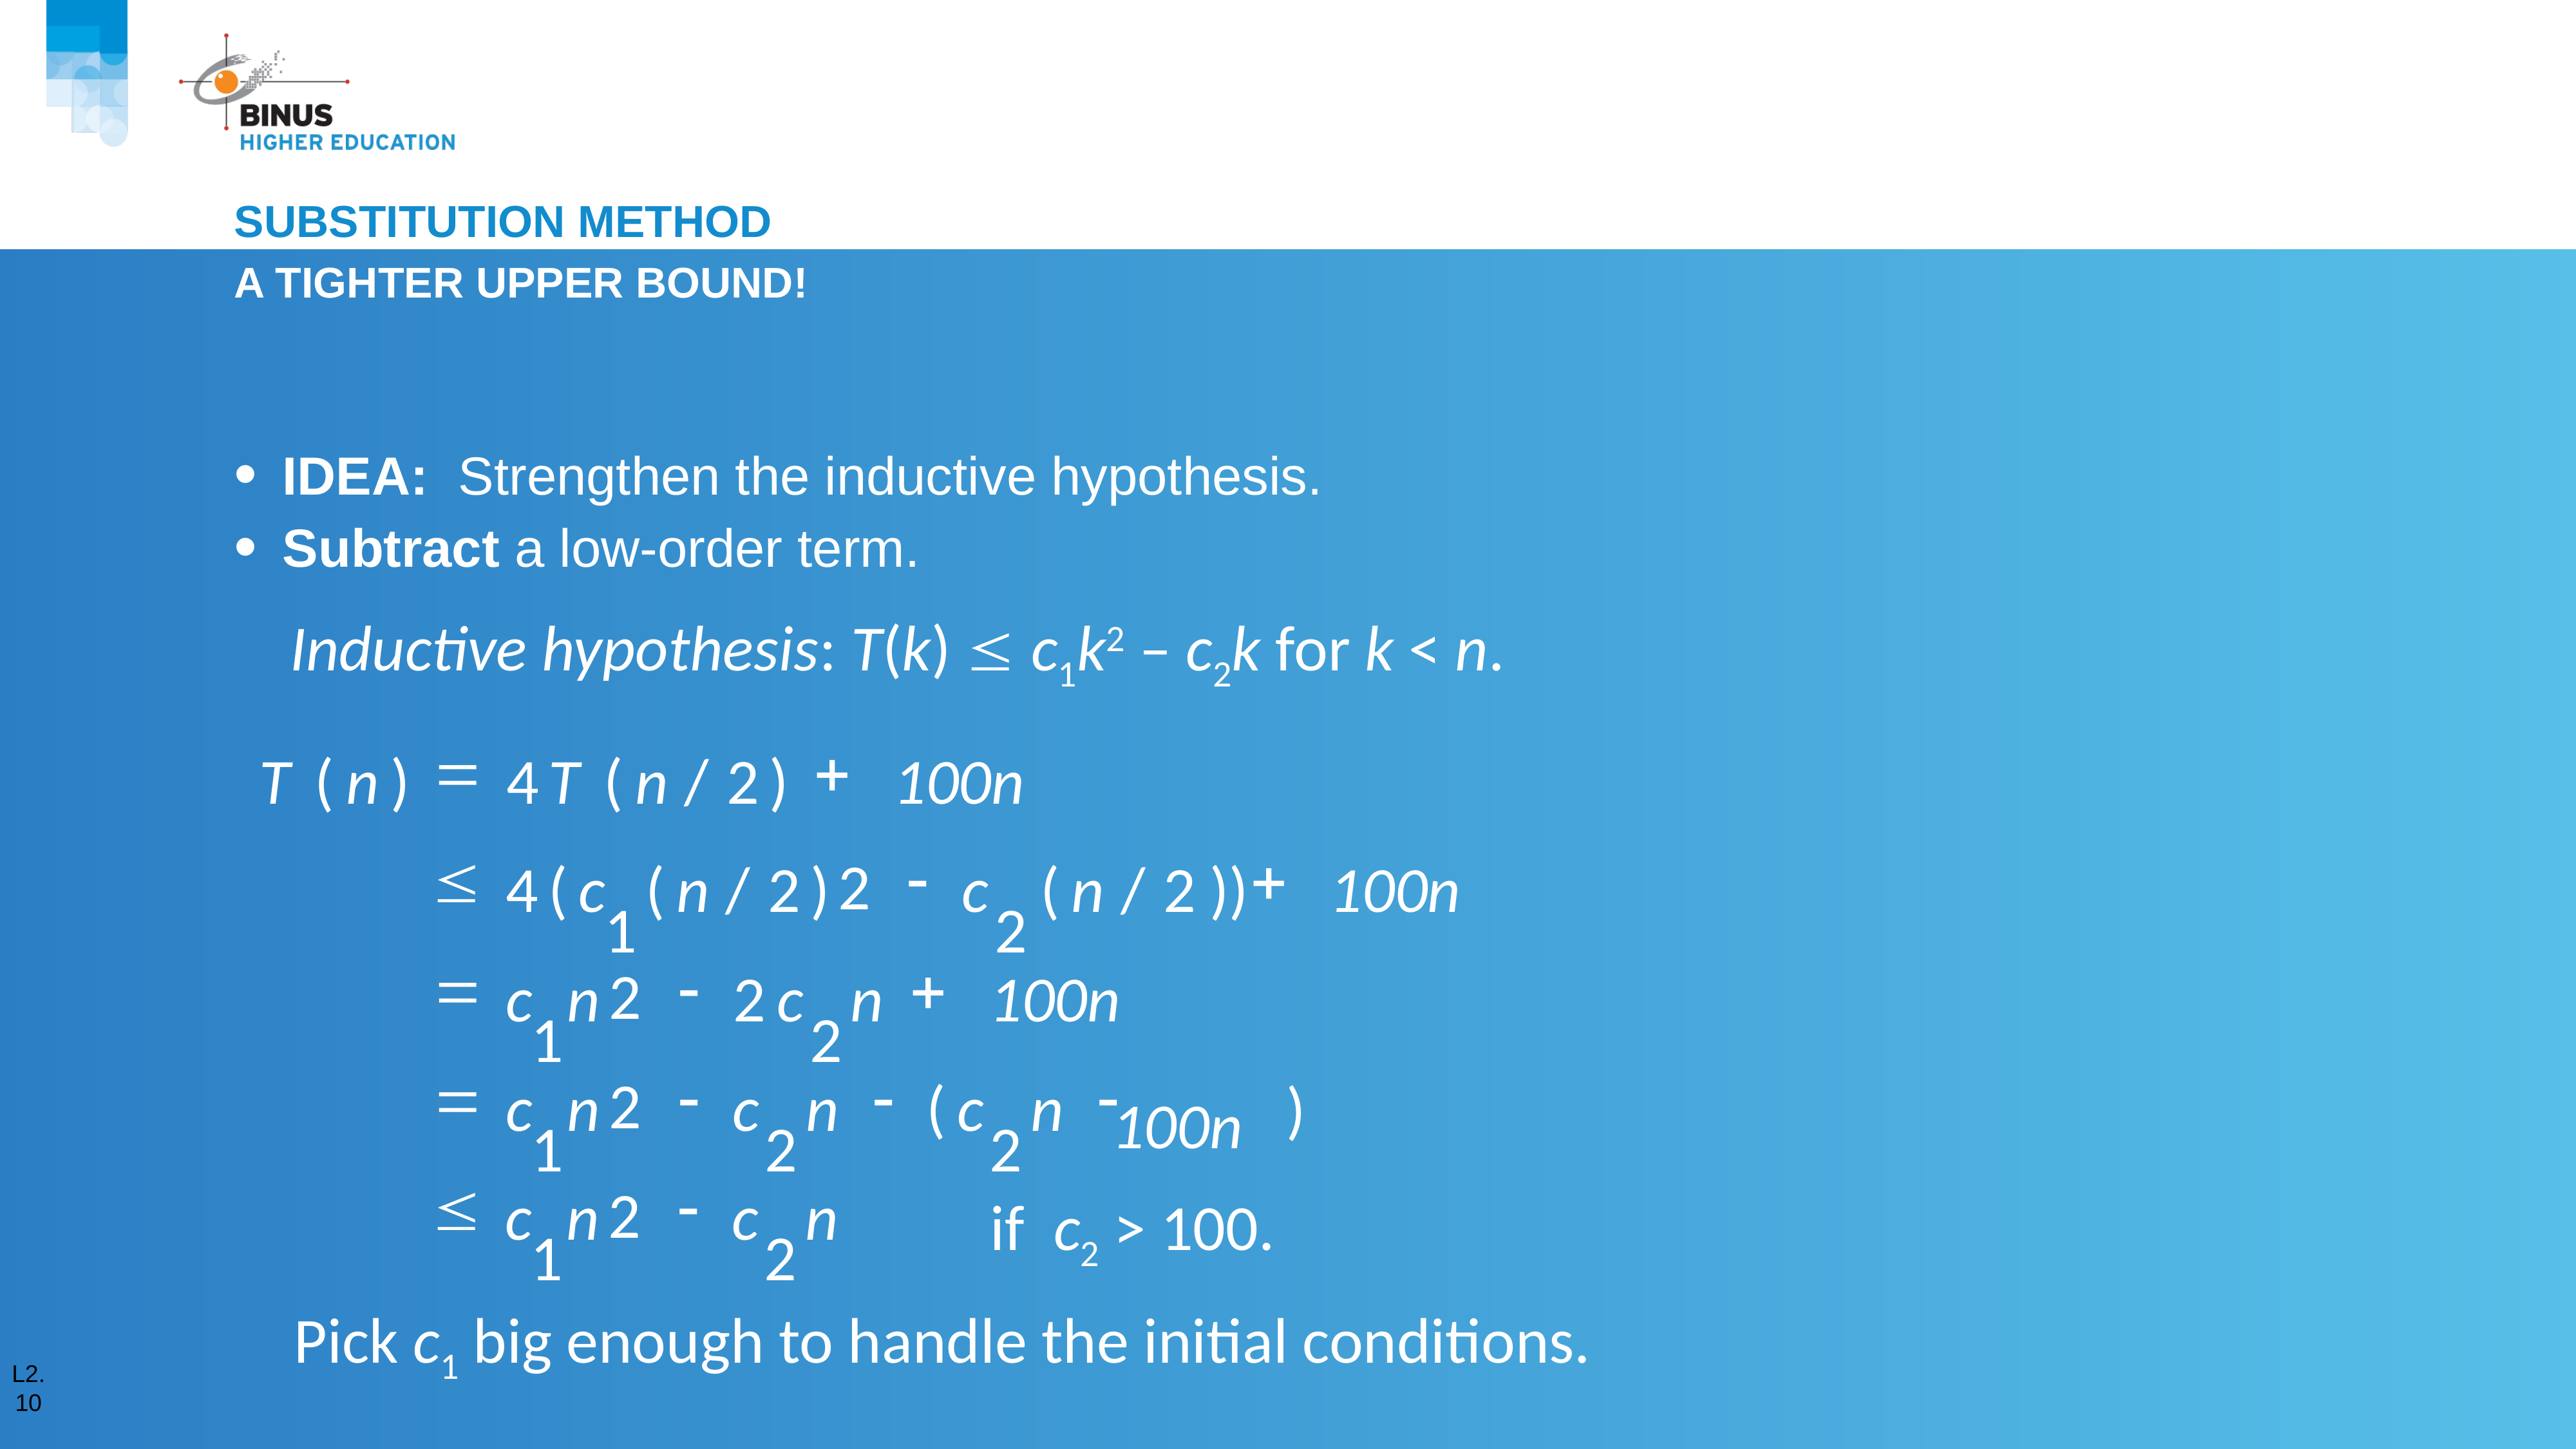

# Substitution method
A tighter upper bound!
IDEA:  Strengthen the inductive hypothesis.
Subtract a low-order term.

Inductive hypothesis: T(k) ≤ c1k2 – c2k for k < n.
=
+
T
(
n
)
4
T
(
n
/
2
)
100n
≤
−
+
2
4
(
c
(
n
/
2
)
c
(
n
/
2
))
100n
1
2
=
−
+
2
c
n
2
c
n
100n
1
2
=
−
−
−
2
c
n
c
n
(
c
n
)
          100n
1
2
2
≤
−
2
c
n
c
n

if  c2 > 100.
1
2
Pick c1 big enough to handle the initial conditions.
L2.10